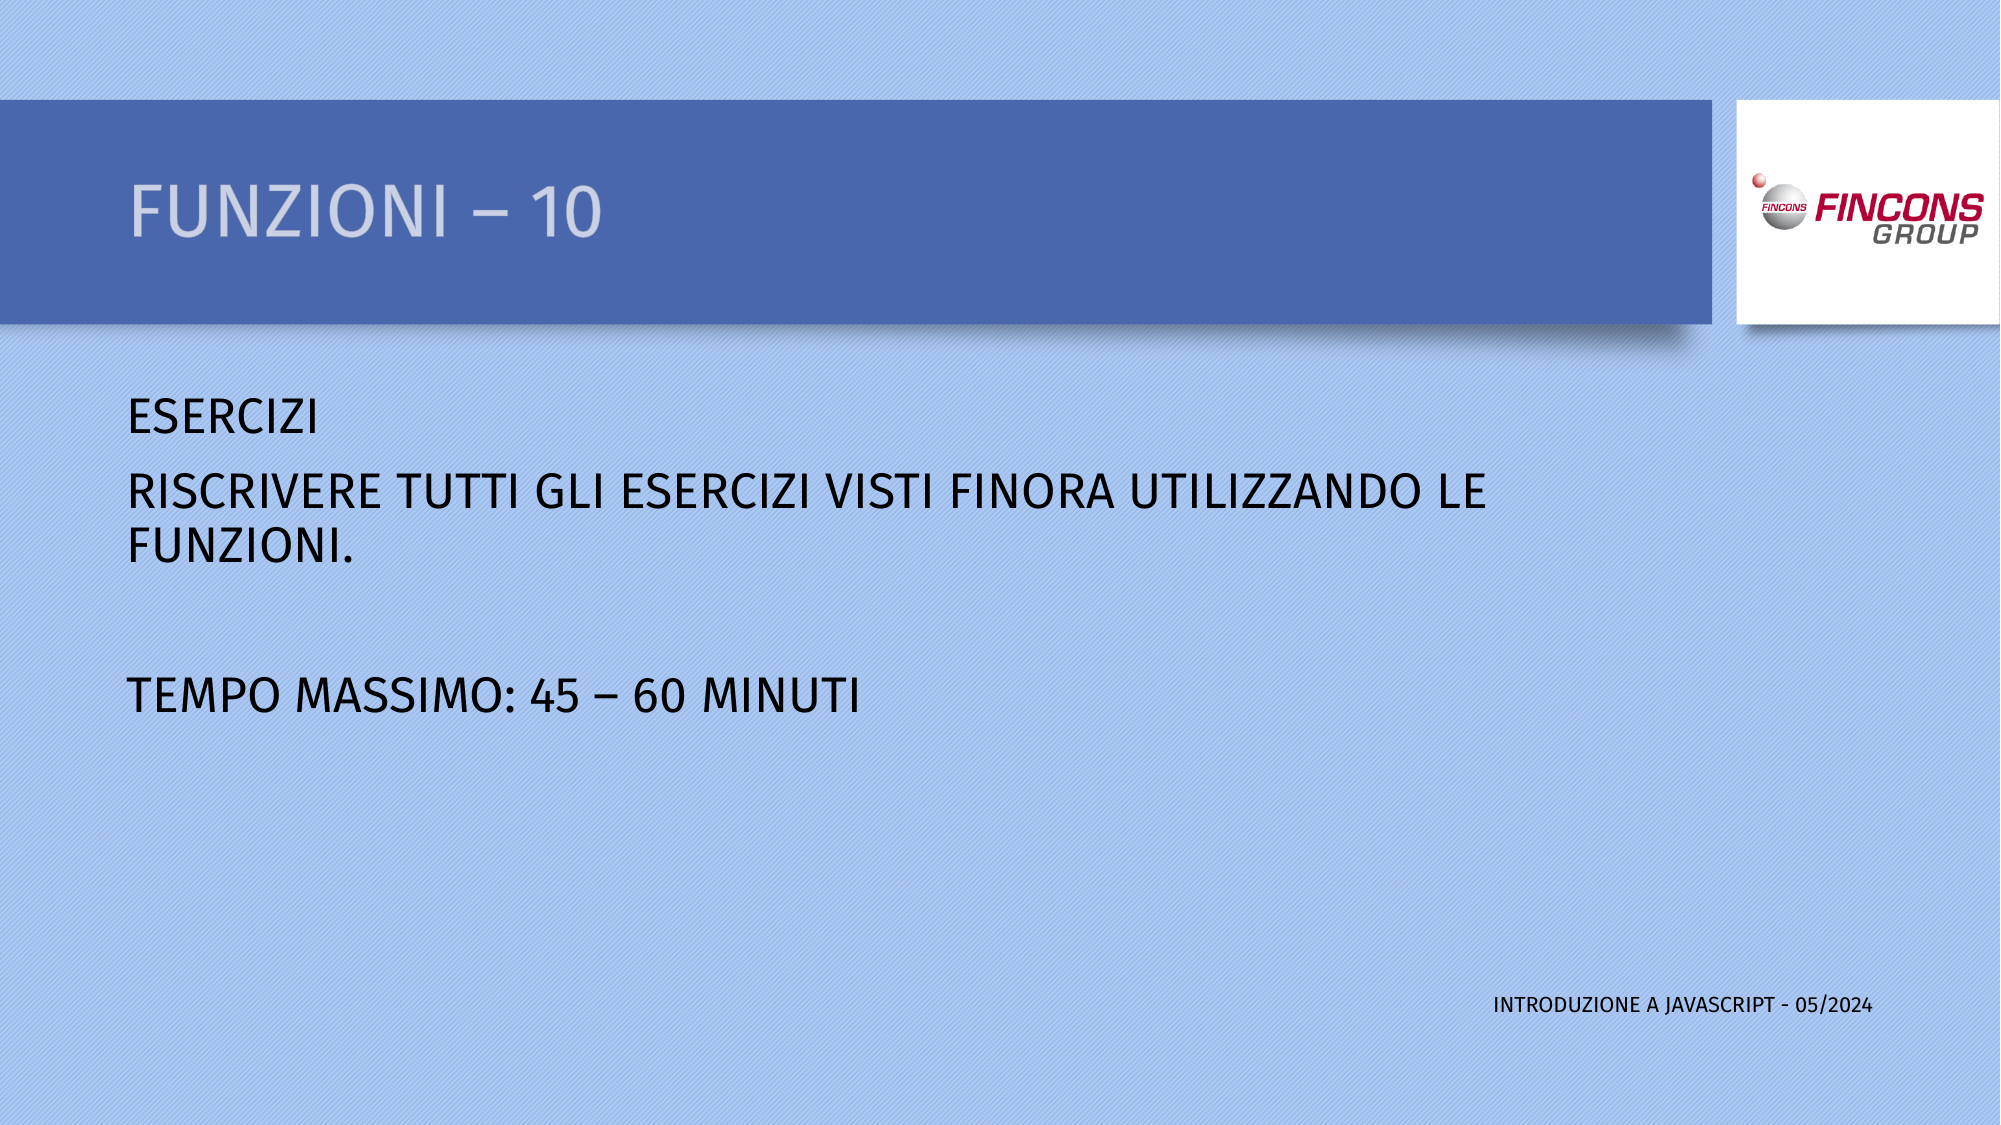

# FUNZIONI – 10
ESERCIZI
RISCRIVERE TUTTI GLI ESERCIZI VISTI FINORA UTILIZZANDO LE FUNZIONI.

TEMPO MASSIMO: 45 – 60 MINUTI
INTRODUZIONE A JAVASCRIPT - 05/2024